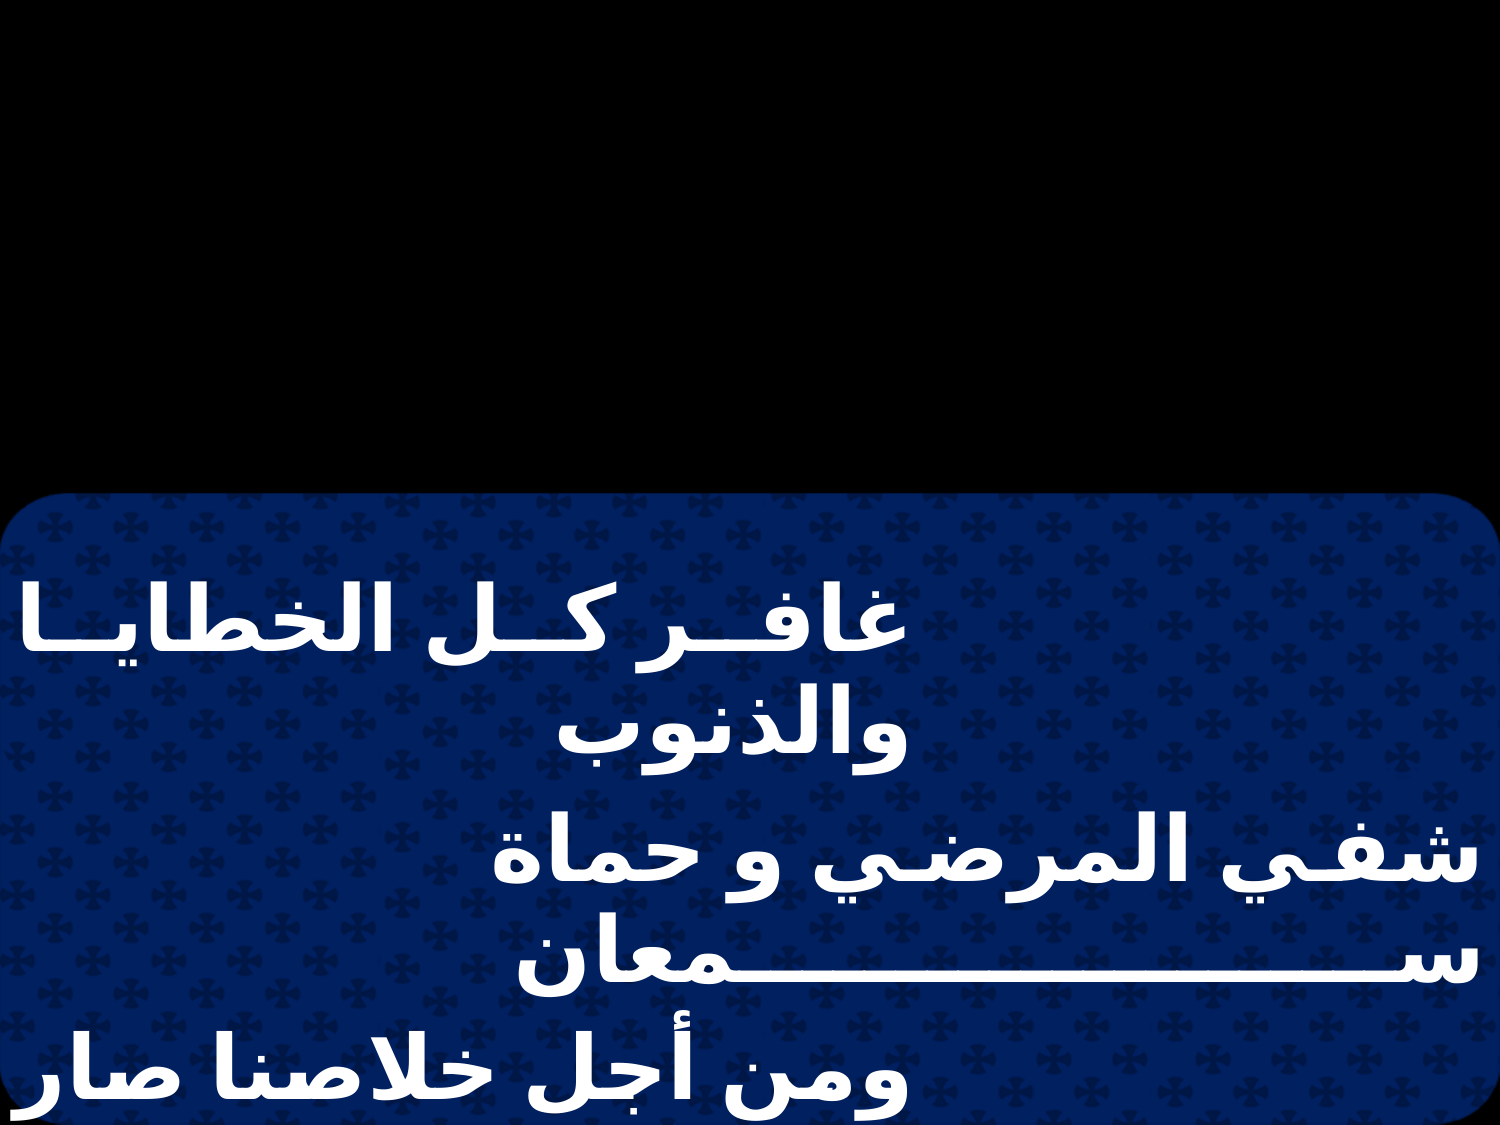

| غافر كل الخطايا والذنوب |  |  |
| --- | --- | --- |
|  | شفي المرضي و حماة سمعان |  |
| ومن أجل خلاصنا صار مصلوب |  |  |
|  | أجيوس أثاناتوس ناي نان |  |